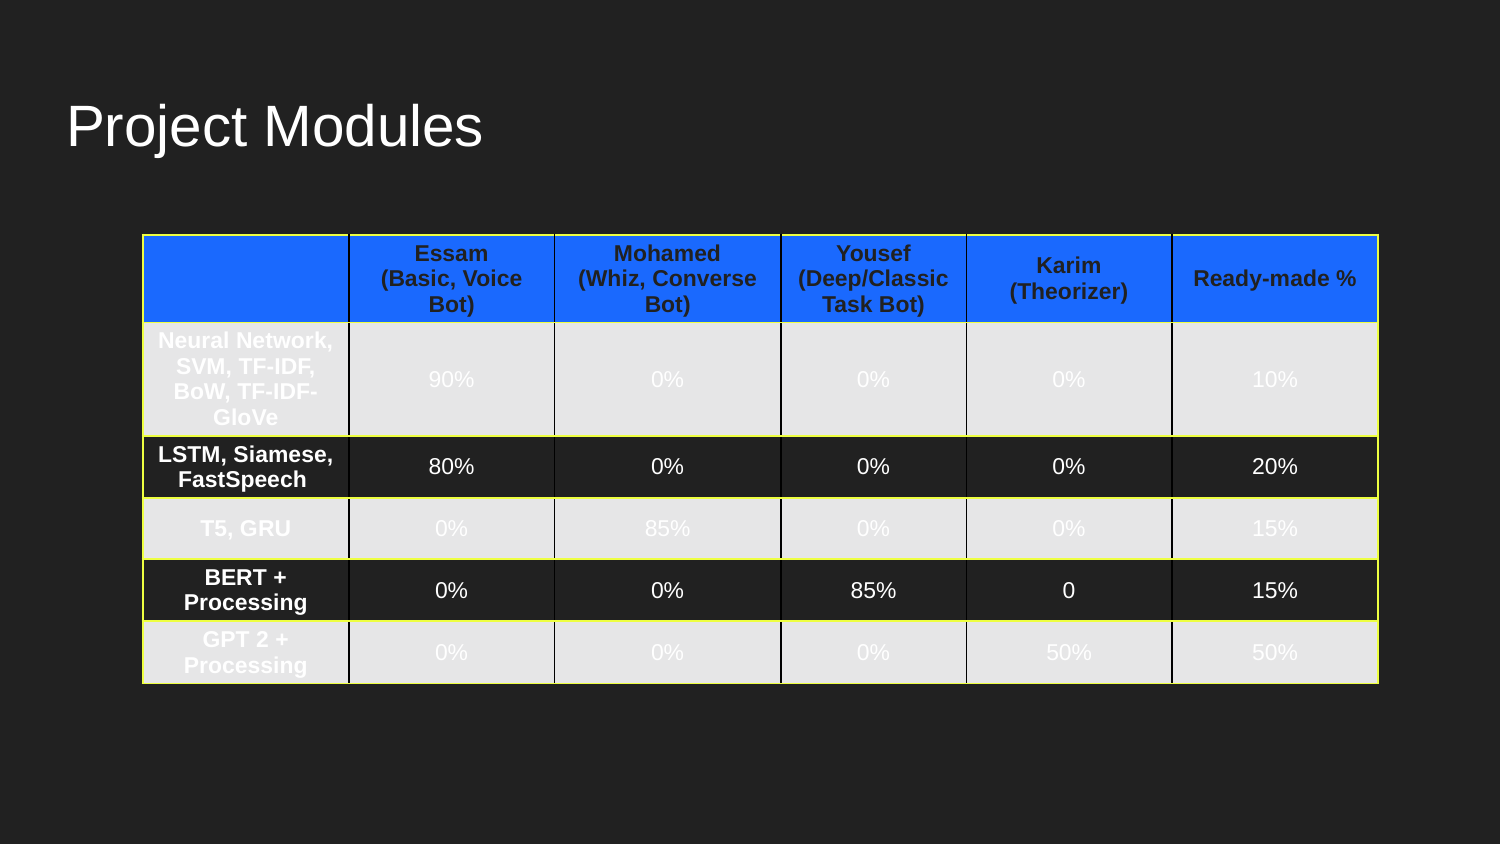

# Project Modules
|  | Essam (Basic, Voice Bot) | Mohamed (Whiz, Converse Bot) | Yousef (Deep/Classic Task Bot) | Karim (Theorizer) | Ready-made % |
| --- | --- | --- | --- | --- | --- |
| Neural Network, SVM, TF-IDF, BoW, TF-IDF-GloVe | 90% | 0% | 0% | 0% | 10% |
| LSTM, Siamese, FastSpeech | 80% | 0% | 0% | 0% | 20% |
| T5, GRU | 0% | 85% | 0% | 0% | 15% |
| BERT + Processing | 0% | 0% | 85% | 0 | 15% |
| GPT 2 + Processing | 0% | 0% | 0% | 50% | 50% |